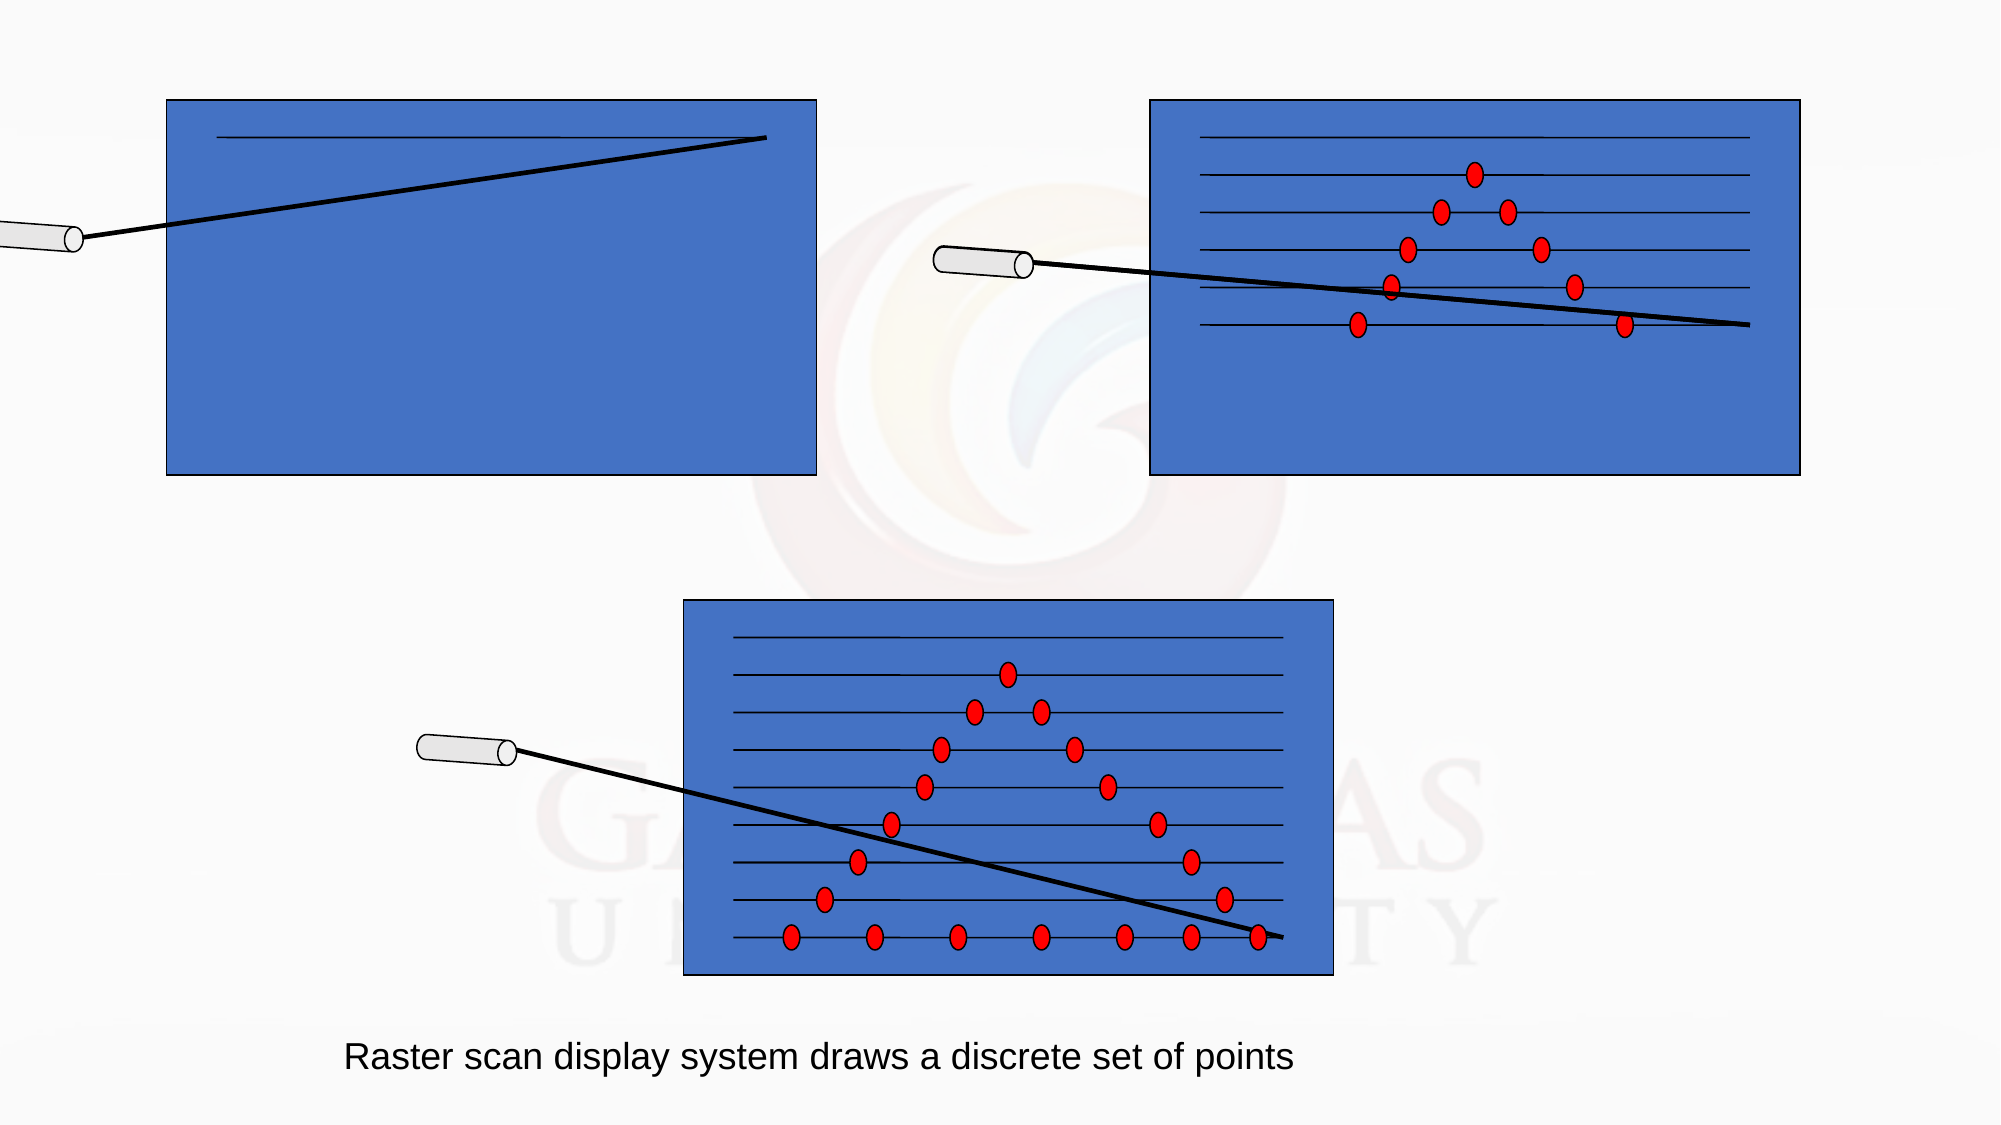

Raster scan display system draws a discrete set of points